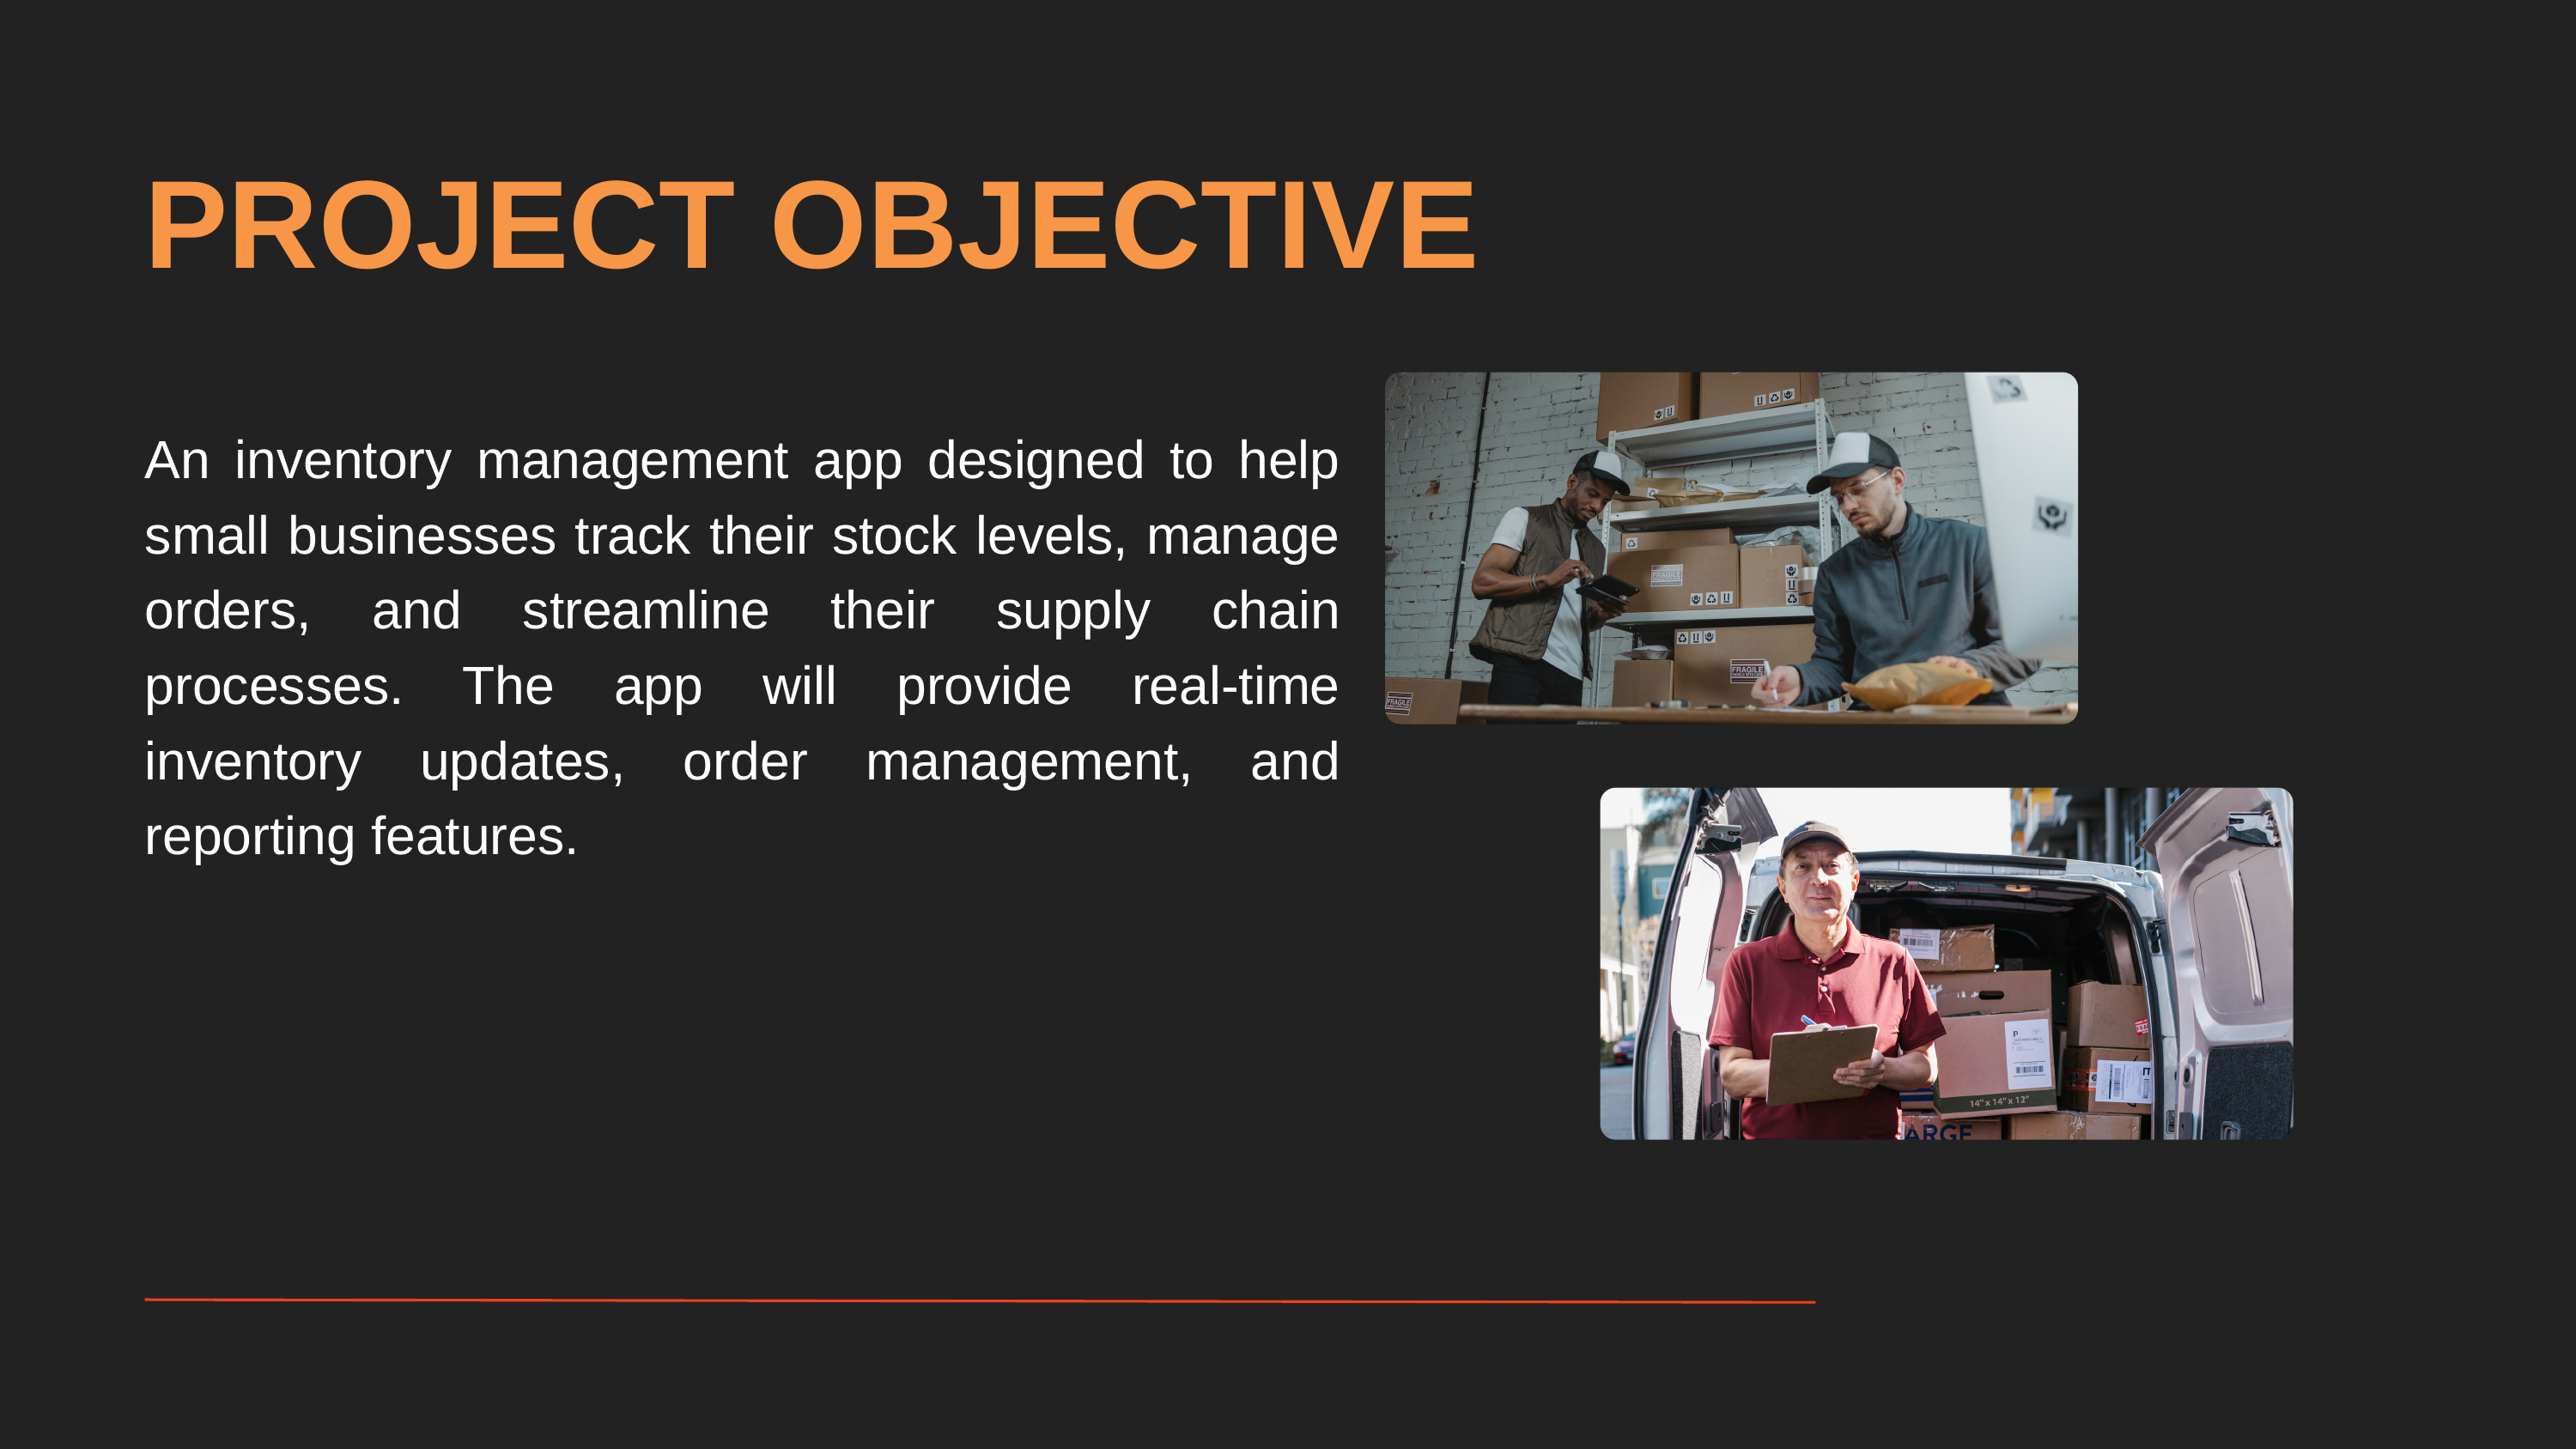

PROJECT OBJECTIVE

An inventory management app designed to help small businesses track their stock levels, manage orders, and streamline their supply chain processes. The app will provide real-time inventory updates, order management, and reporting features.